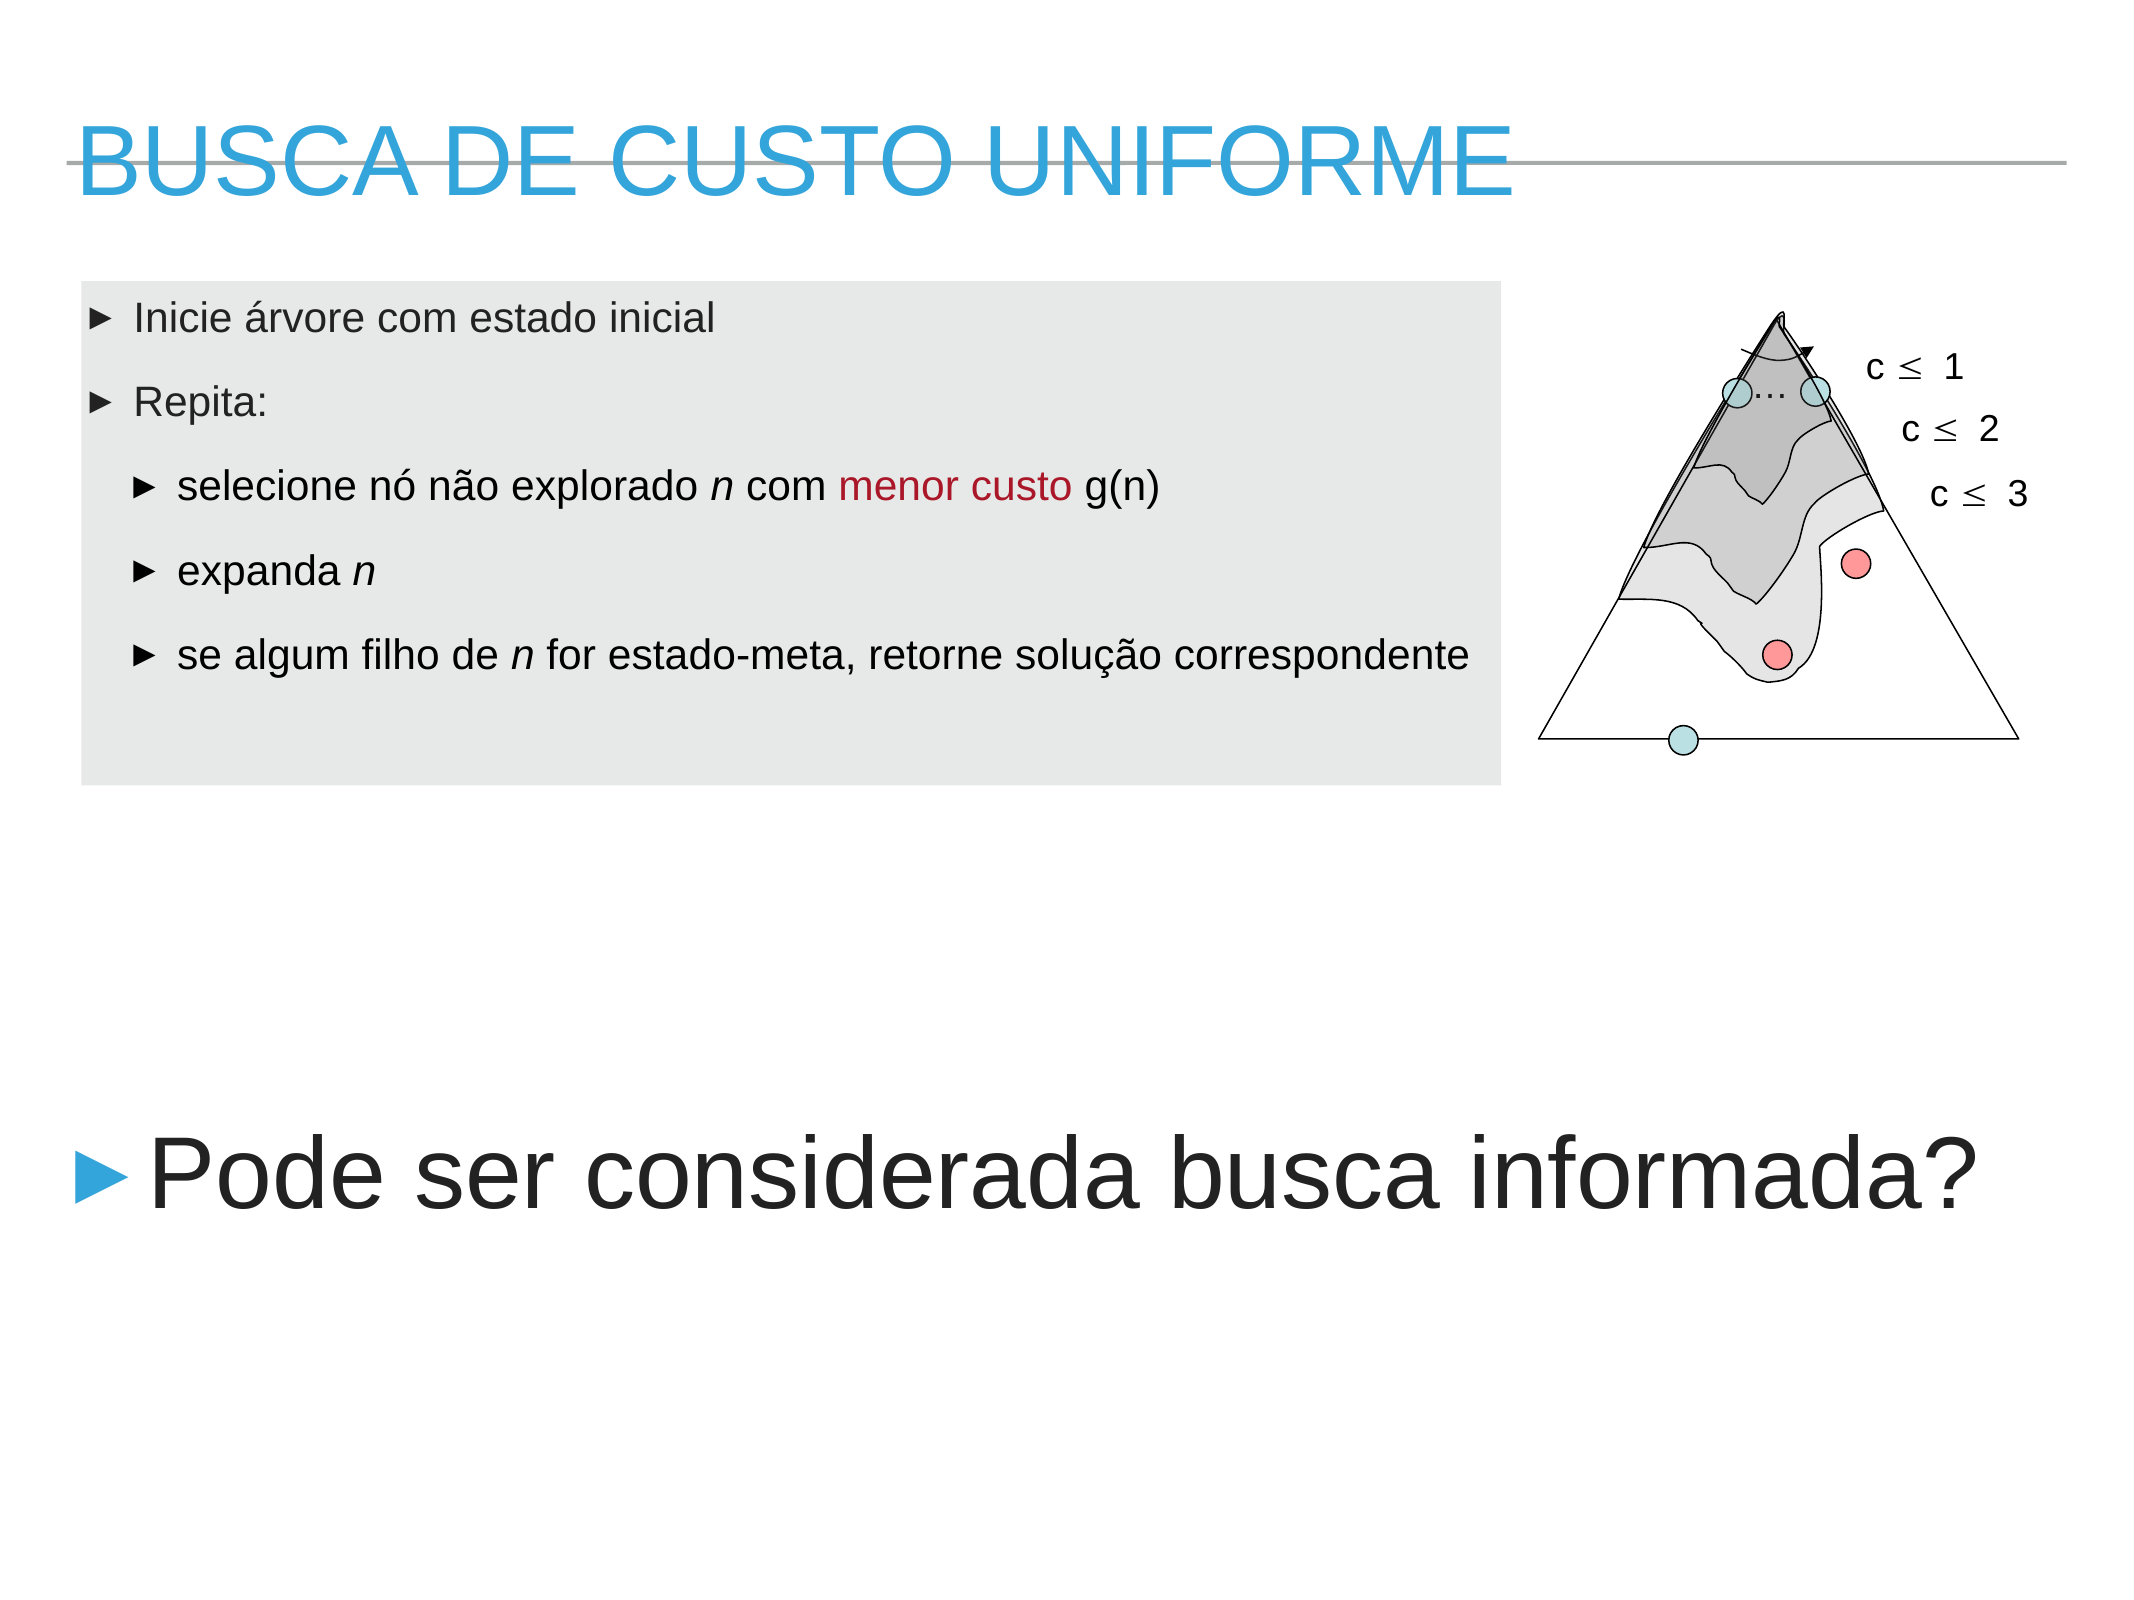

busca de custo uniforme
Inicie árvore com estado inicial
Repita:
selecione nó não explorado n com menor custo g(n)
expanda n
se algum filho de n for estado-meta, retorne solução correspondente

c ≤ 1

…

c ≤ 2
c ≤ 3

Pode ser considerada busca informada?